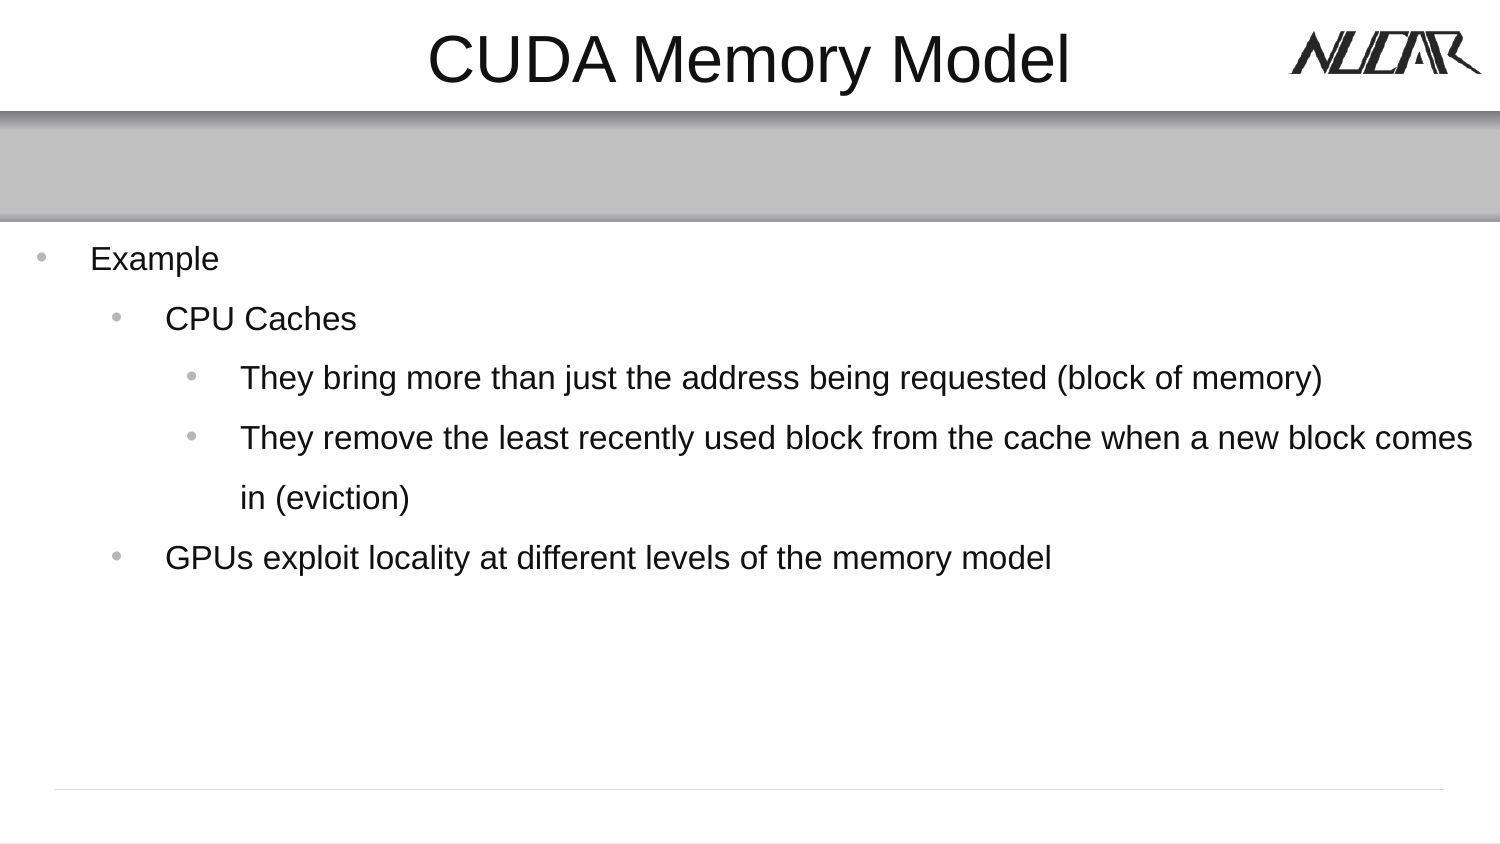

# CUDA Memory Model
Example
CPU Caches
They bring more than just the address being requested (block of memory)
They remove the least recently used block from the cache when a new block comes in (eviction)
GPUs exploit locality at different levels of the memory model